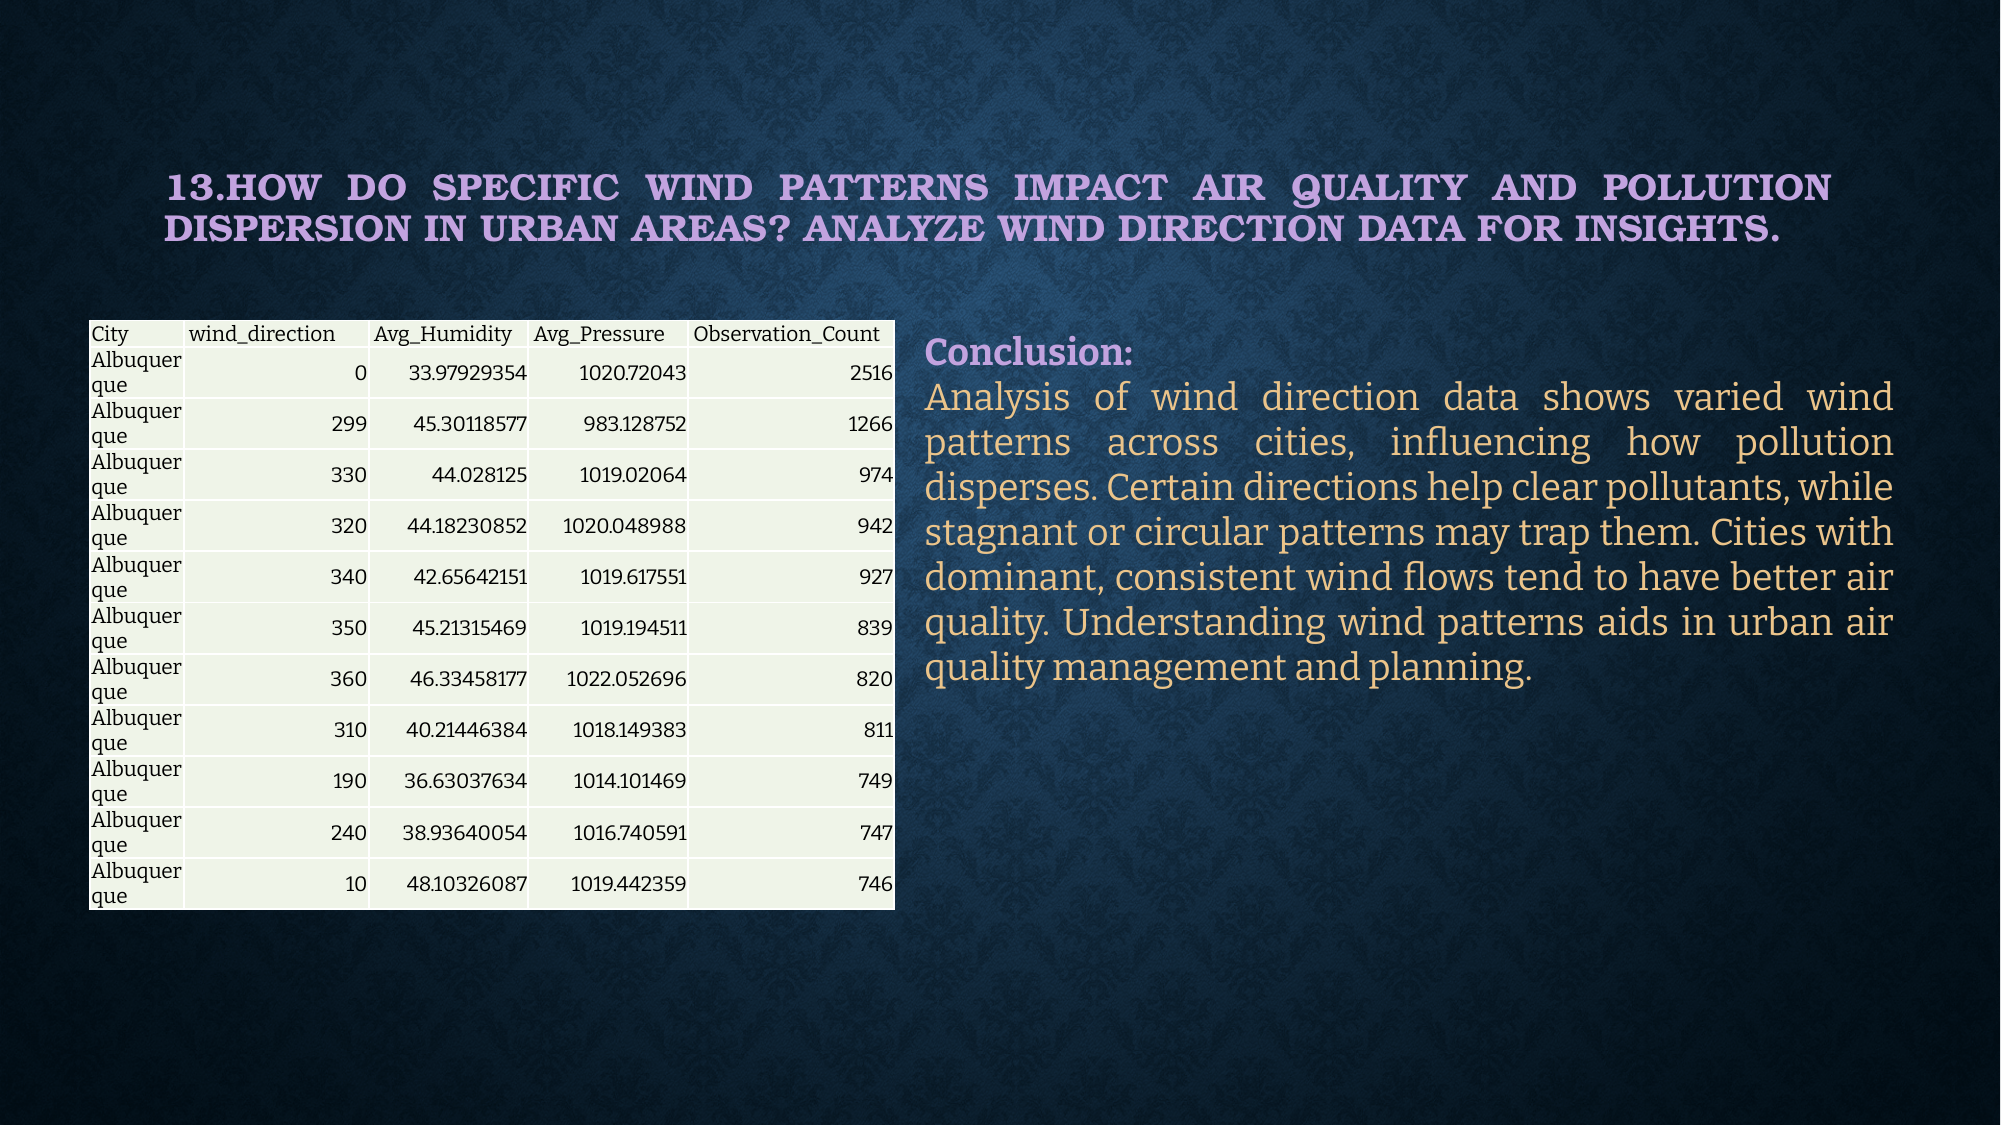

# 13.How do specific wind patterns impact air quality and pollution dispersion in urban areas? Analyze wind direction data for insights.
| City | wind\_direction | Avg\_Humidity | Avg\_Pressure | Observation\_Count |
| --- | --- | --- | --- | --- |
| Albuquerque | 0 | 33.97929354 | 1020.72043 | 2516 |
| Albuquerque | 299 | 45.30118577 | 983.128752 | 1266 |
| Albuquerque | 330 | 44.028125 | 1019.02064 | 974 |
| Albuquerque | 320 | 44.18230852 | 1020.048988 | 942 |
| Albuquerque | 340 | 42.65642151 | 1019.617551 | 927 |
| Albuquerque | 350 | 45.21315469 | 1019.194511 | 839 |
| Albuquerque | 360 | 46.33458177 | 1022.052696 | 820 |
| Albuquerque | 310 | 40.21446384 | 1018.149383 | 811 |
| Albuquerque | 190 | 36.63037634 | 1014.101469 | 749 |
| Albuquerque | 240 | 38.93640054 | 1016.740591 | 747 |
| Albuquerque | 10 | 48.10326087 | 1019.442359 | 746 |
Conclusion:
Analysis of wind direction data shows varied wind patterns across cities, influencing how pollution disperses. Certain directions help clear pollutants, while stagnant or circular patterns may trap them. Cities with dominant, consistent wind flows tend to have better air quality. Understanding wind patterns aids in urban air quality management and planning.